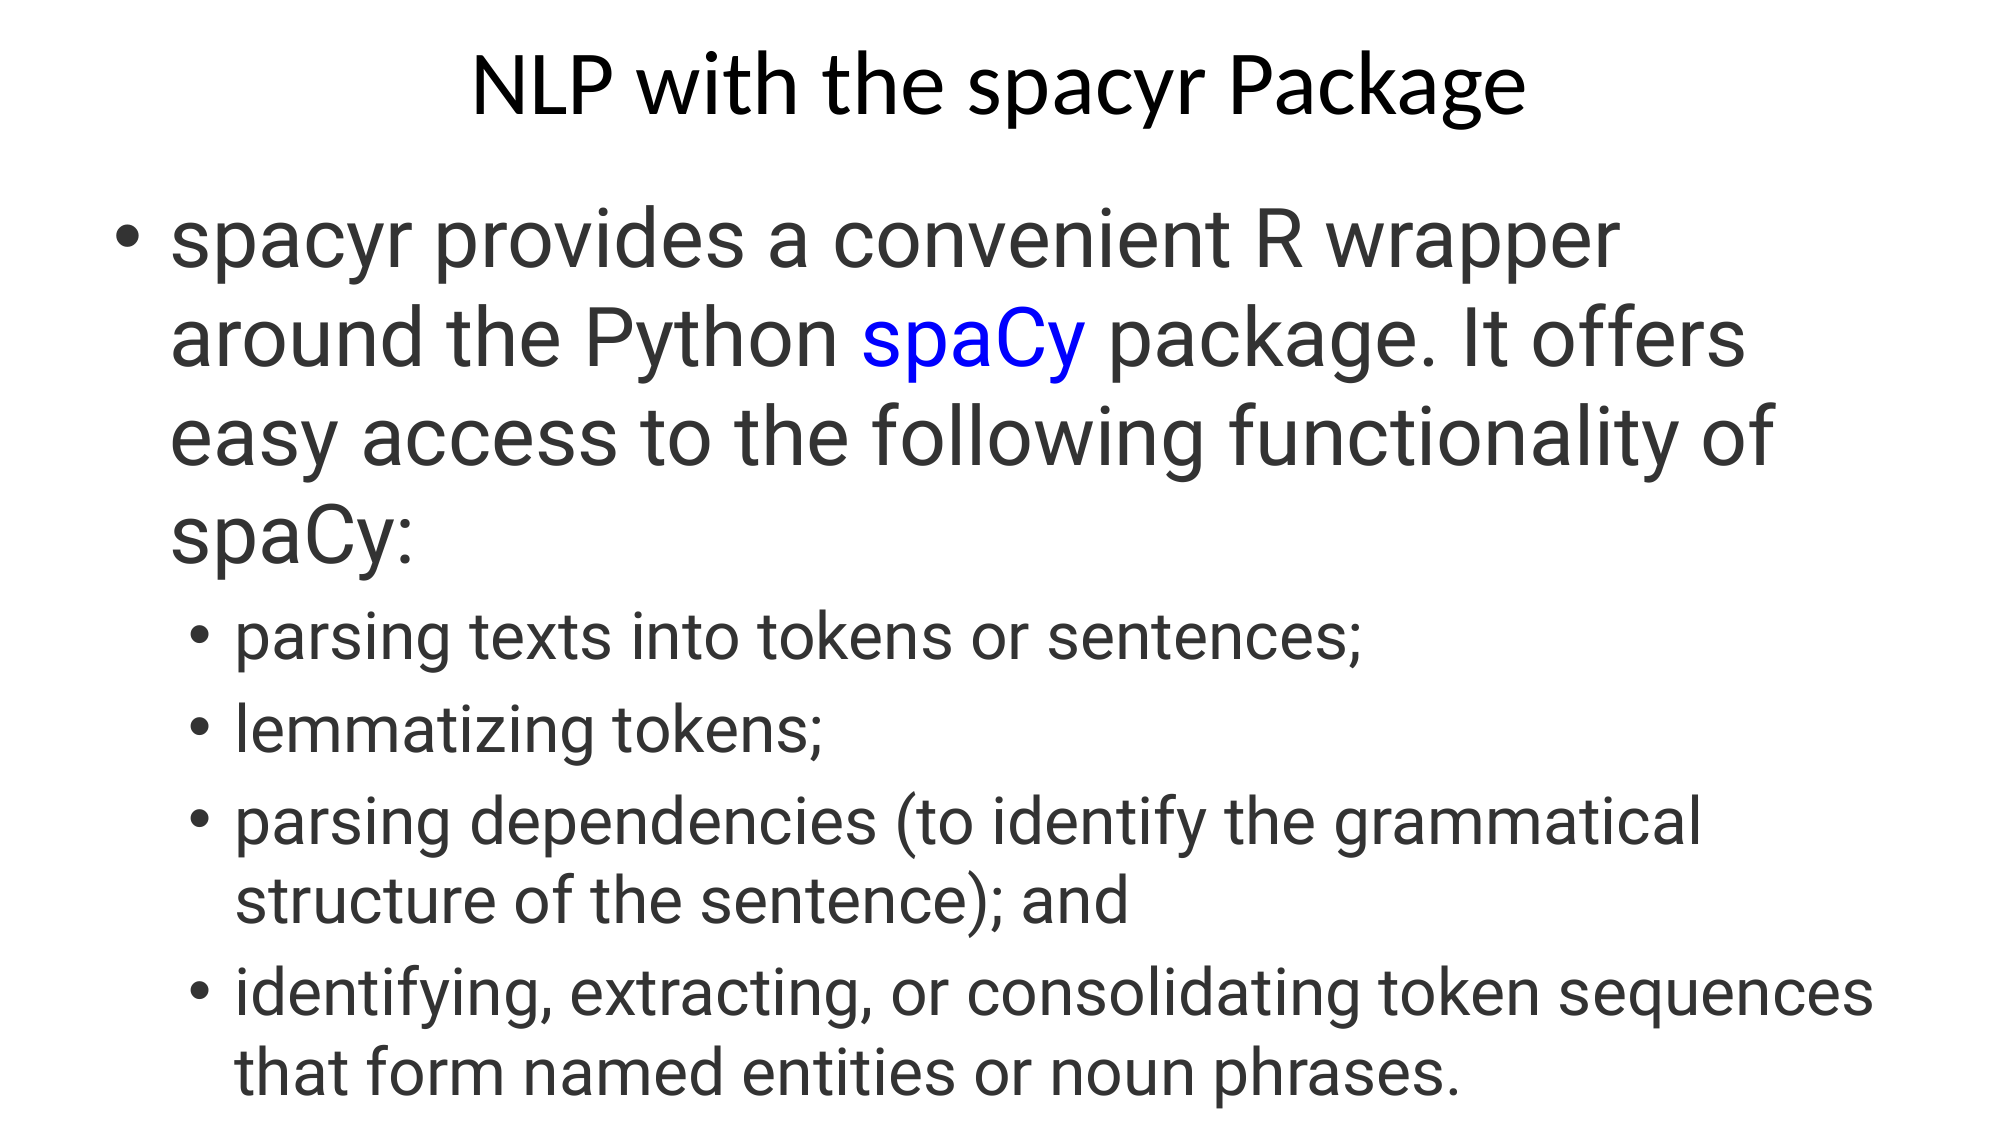

# NLP with the spacyr Package
spacyr provides a convenient R wrapper around the Python spaCy package. It offers easy access to the following functionality of spaCy:
parsing texts into tokens or sentences;
lemmatizing tokens;
parsing dependencies (to identify the grammatical structure of the sentence); and
identifying, extracting, or consolidating token sequences that form named entities or noun phrases.